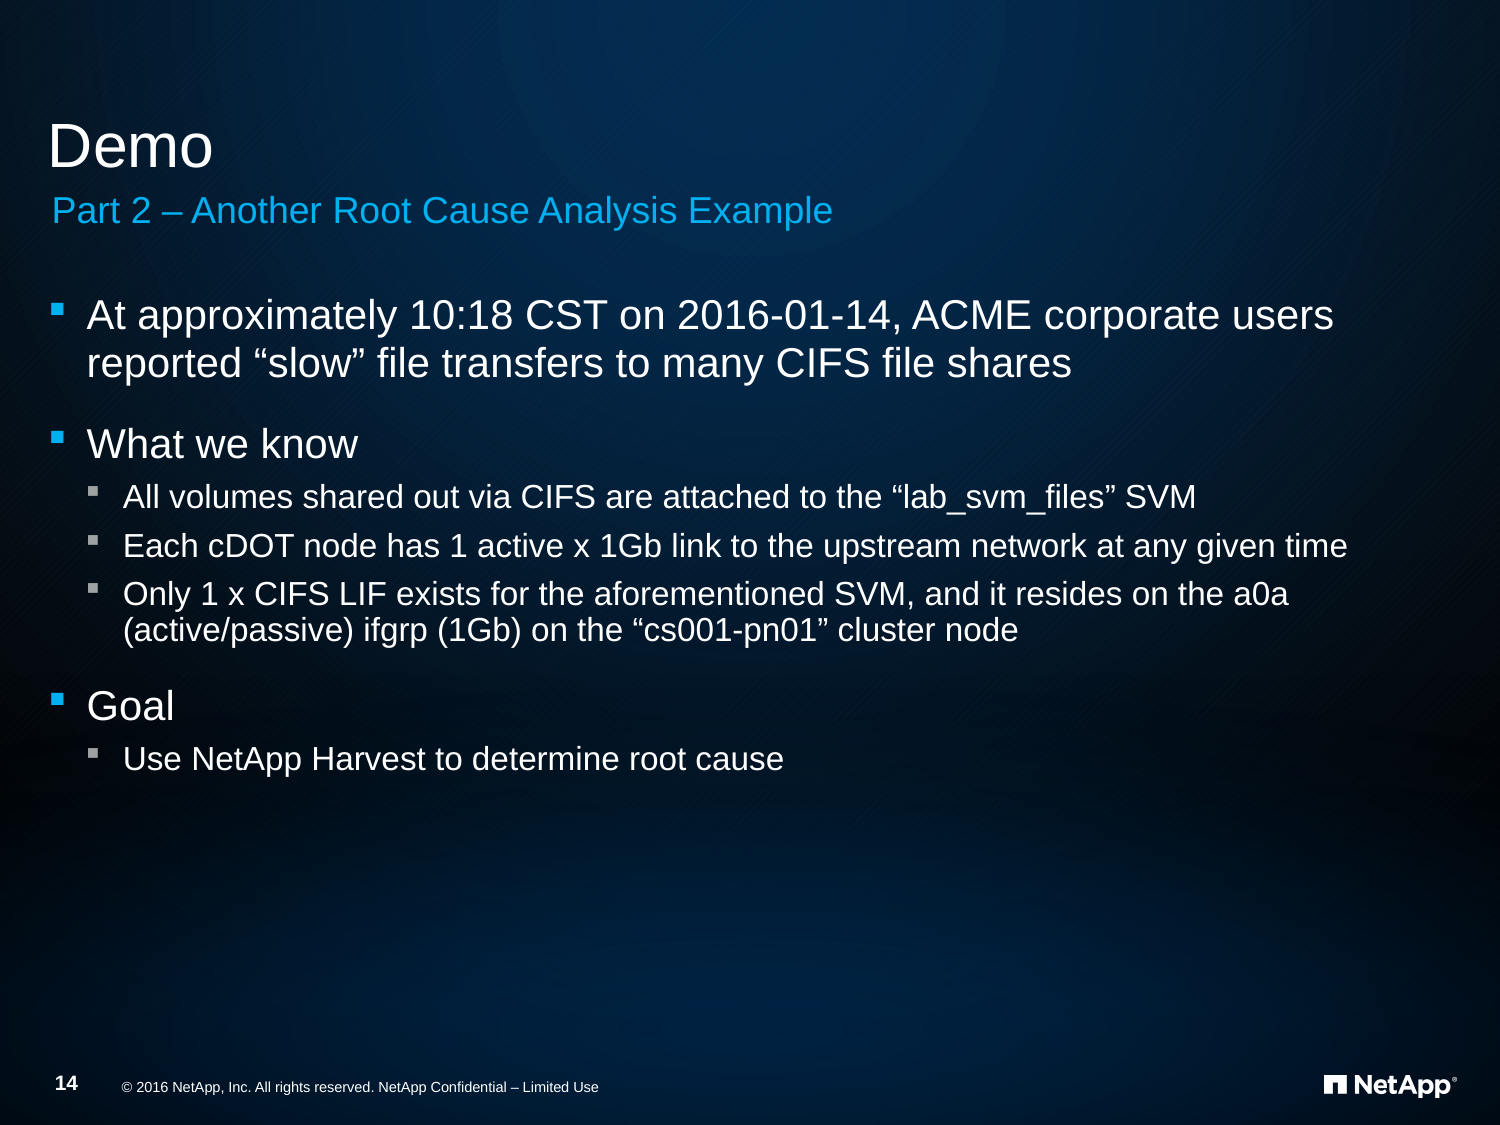

# Demo
Part 2 – Another Root Cause Analysis Example
At approximately 10:18 CST on 2016-01-14, ACME corporate users reported “slow” file transfers to many CIFS file shares
What we know
All volumes shared out via CIFS are attached to the “lab_svm_files” SVM
Each cDOT node has 1 active x 1Gb link to the upstream network at any given time
Only 1 x CIFS LIF exists for the aforementioned SVM, and it resides on the a0a (active/passive) ifgrp (1Gb) on the “cs001-pn01” cluster node
Goal
Use NetApp Harvest to determine root cause

14
© 2016 NetApp, Inc. All rights reserved. NetApp Confidential – Limited Use